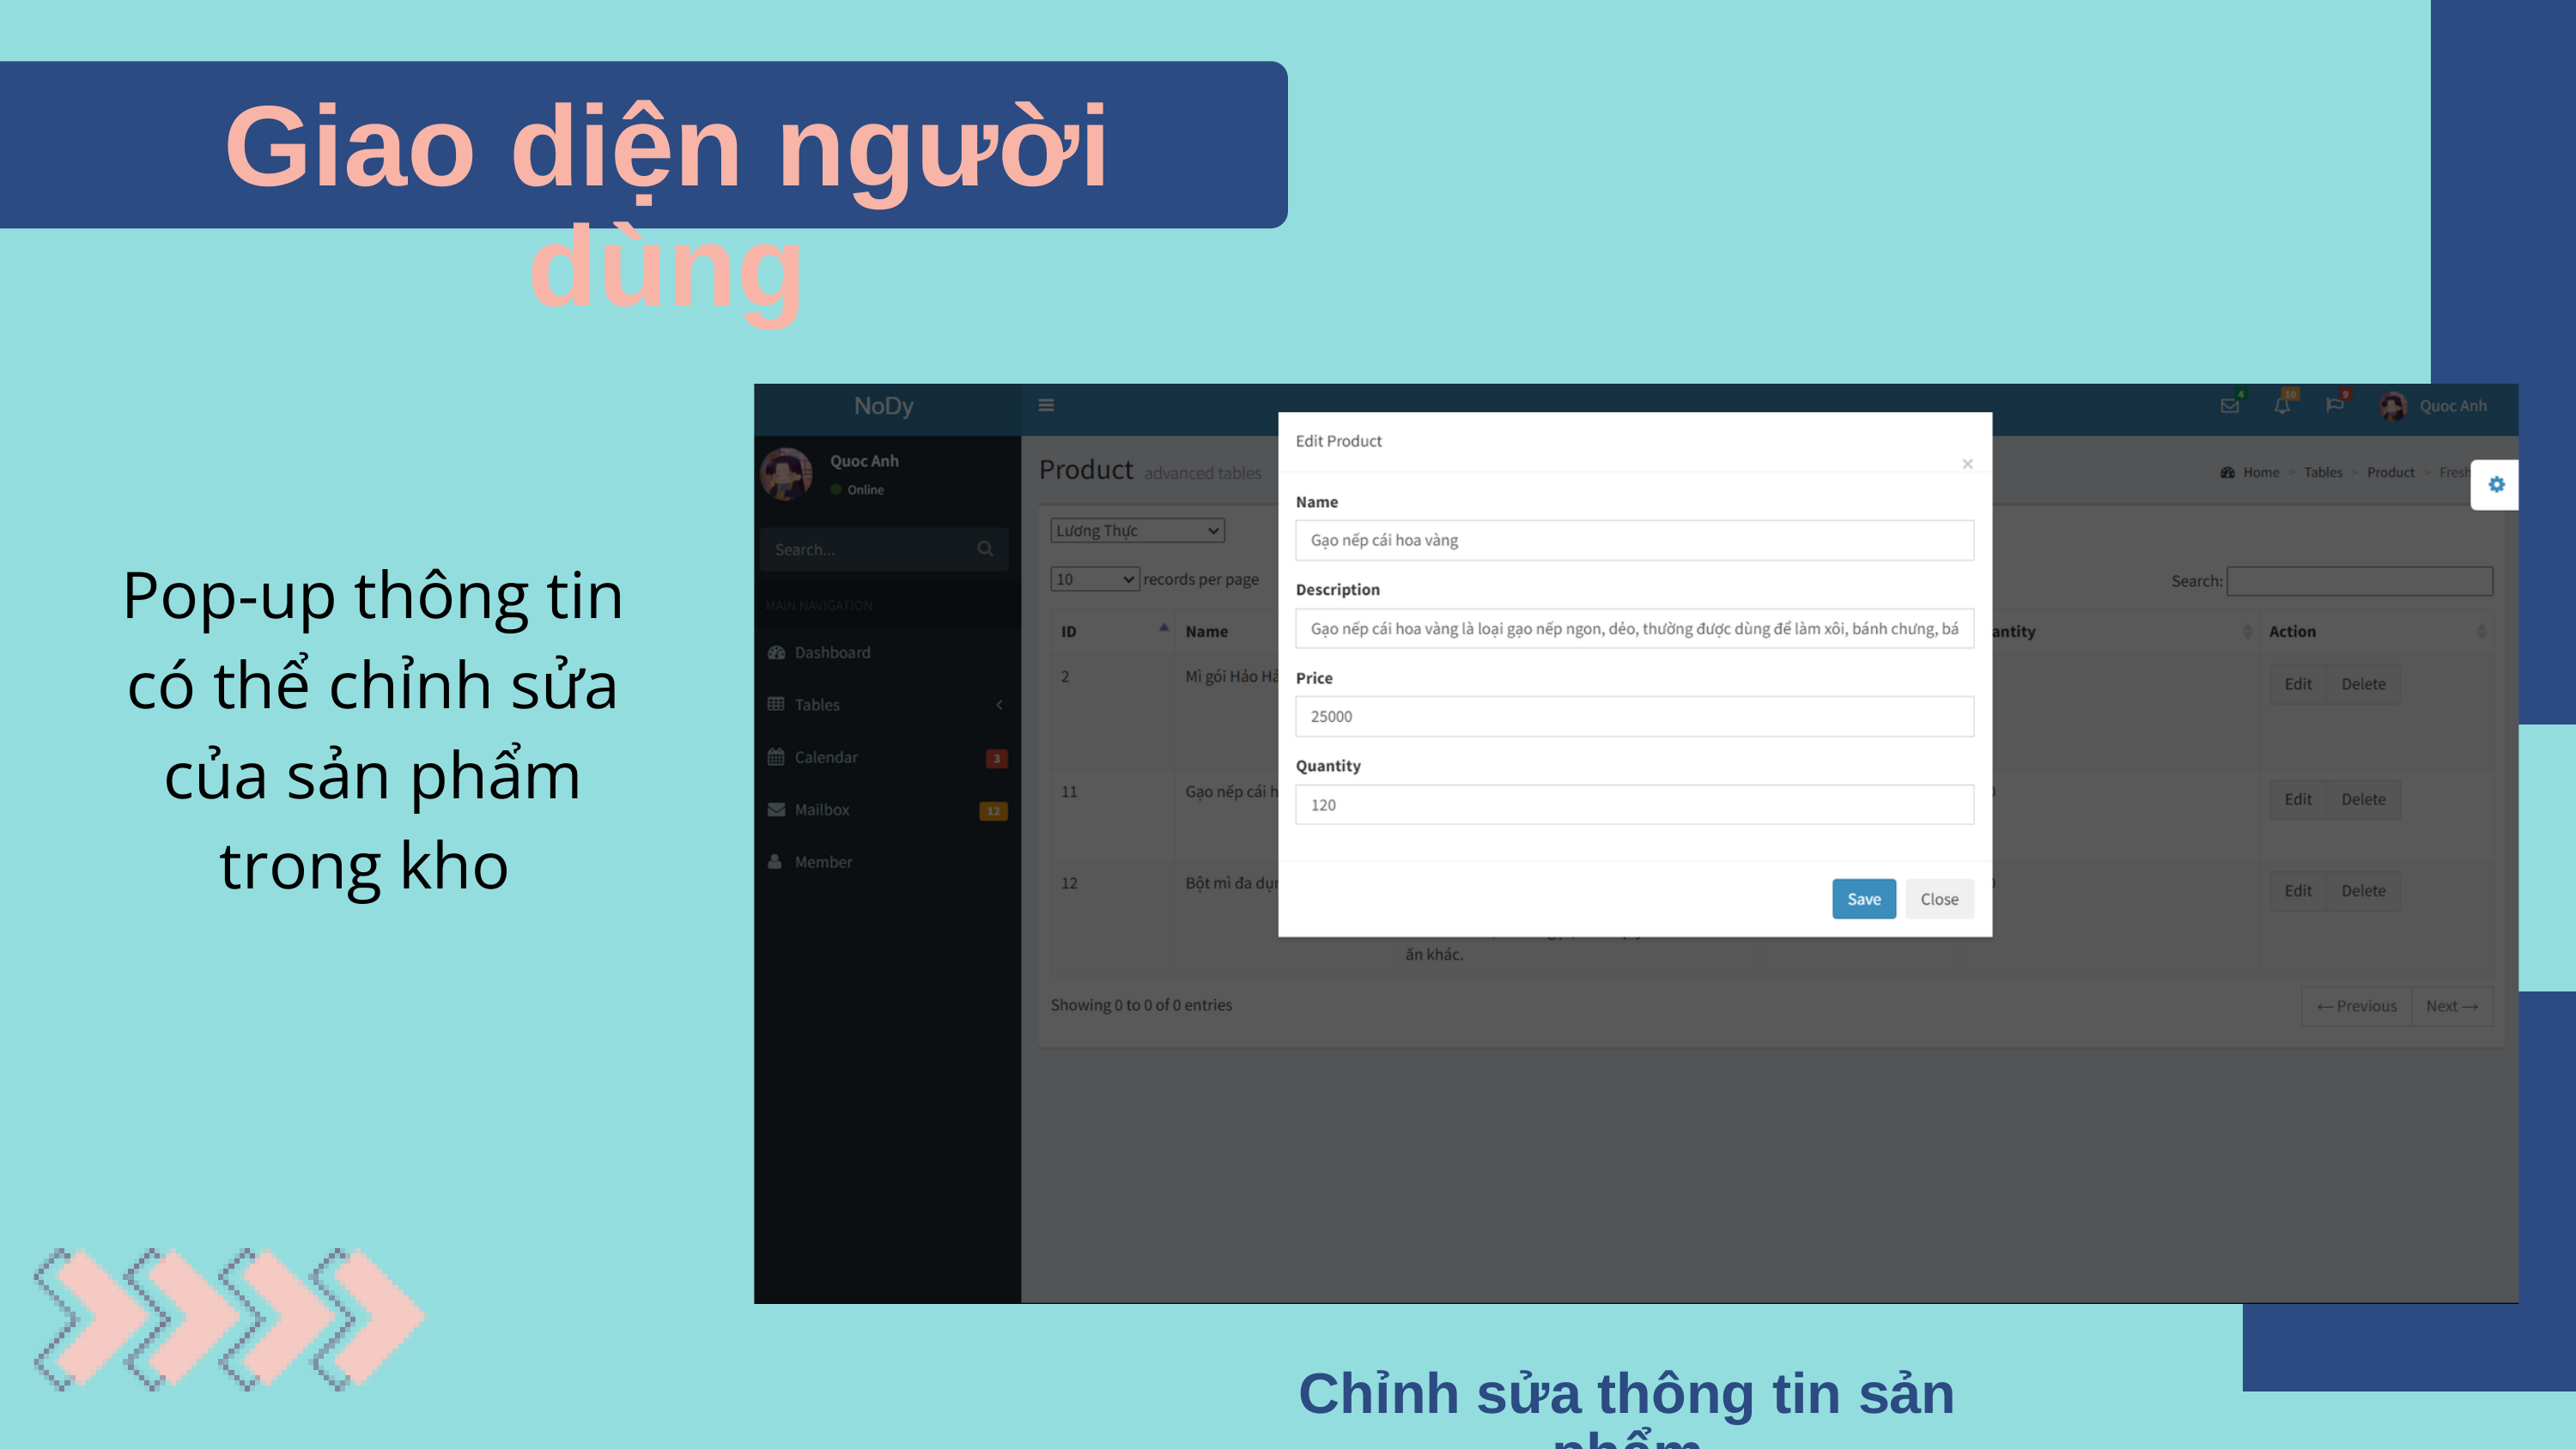

Giao diện người dùng

Pop-up thông tin có thể chỉnh sửa của sản phẩm trong kho

Chỉnh sửa thông tin sản phẩm